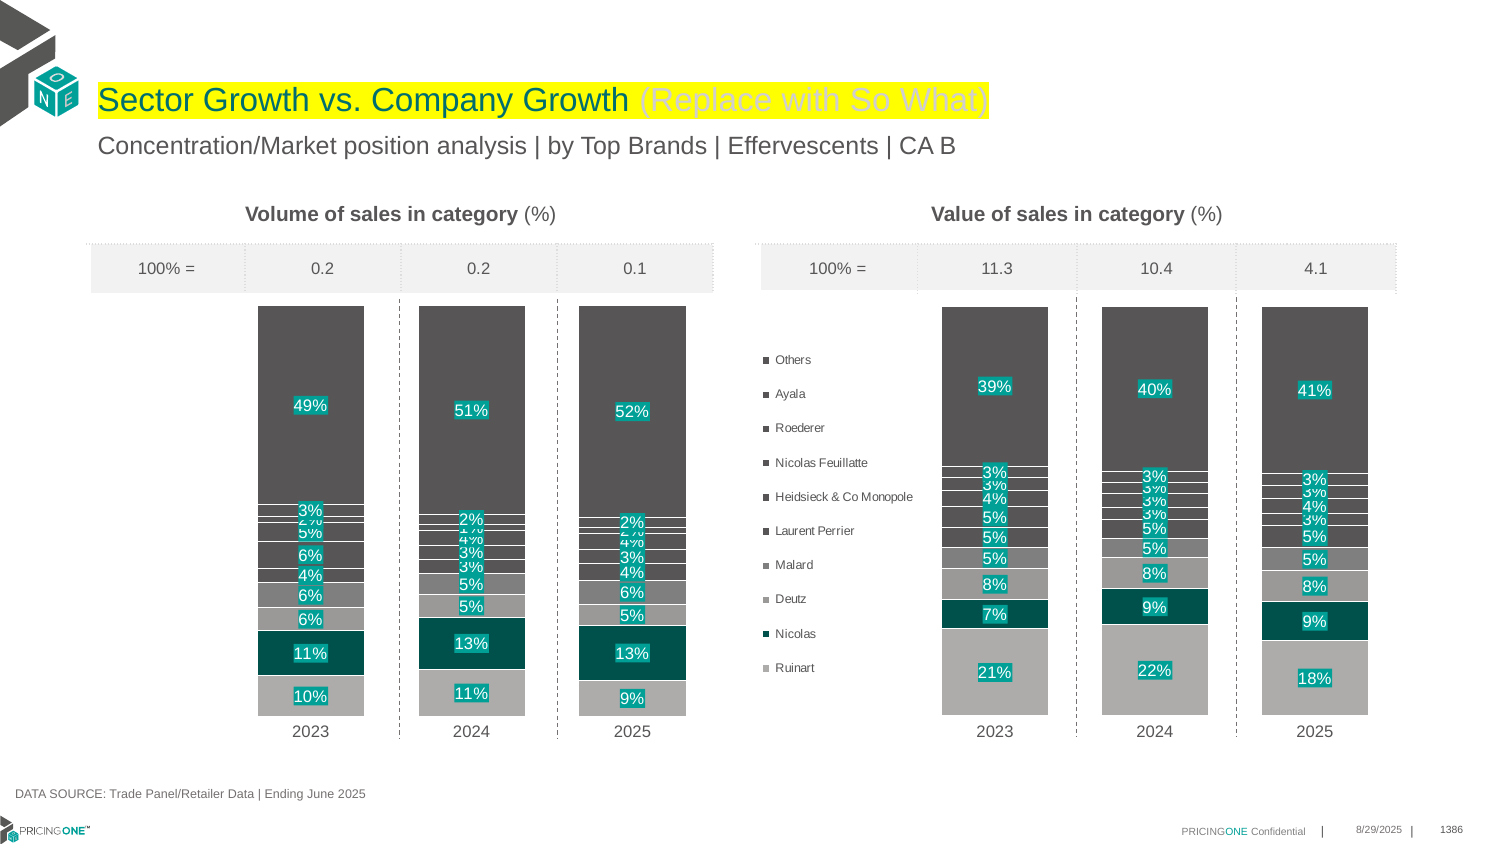

# Sector Growth vs. Company Growth (Replace with So What)
Concentration/Market position analysis | by Top Brands | Effervescents | CA B
| Volume of sales in category (%) |  |  |  |
| --- | --- | --- | --- |
| 100% = | 0.2 | 0.2 | 0.1 |
| Value of sales in category (%) |  |  |  |
| --- | --- | --- | --- |
| 100% = | 11.3 | 10.4 | 4.1 |

### Chart

| Category | Ruinart | Nicolas | Deutz | Malard | Laurent Perrier | Heidsieck & Co Monopole | Nicolas Feuillatte | Roederer | Ayala | Others |
|---|---|---|---|---|---|---|---|---|---|---|
| 2023 | 0.09912201457897081 | 0.1089093247963232 | 0.05637174294052263 | 0.06081787110391367 | 0.03549825360415305 | 0.0645021626999821 | 0.04564358537773356 | 0.016036035285938496 | 0.027396975134154008 | 0.4857020344783084 |
| 2024 | 0.11363677025745621 | 0.12768146279498327 | 0.05497557833717997 | 0.05198325371692341 | 0.03426636609235503 | 0.03276349453419927 | 0.03768808258637039 | 0.013753958456336214 | 0.024010162274345624 | 0.5092408709498506 |
| 2025 | 0.08720646335508501 | 0.13403915301638034 | 0.051737914502596884 | 0.058196830470102545 | 0.03991876414968704 | 0.033925955520042614 | 0.03986327518089404 | 0.015037510542904071 | 0.022939139699027833 | 0.5171349935632796 |

### Chart

| Category | Ruinart | Nicolas | Deutz | Malard | Laurent Perrier | Heidsieck & Co Monopole | Nicolas Feuillatte | Roederer | Ayala | Others |
|---|---|---|---|---|---|---|---|---|---|---|
| 2023 | 0.21171196372322468 | 0.0714964178688157 | 0.07558291035756942 | 0.05115350537978003 | 0.04973125703931358 | 0.050904272782993594 | 0.03930116988592843 | 0.031350197865501465 | 0.02805830606418994 | 0.39070999903268316 |
| 2024 | 0.22233979116392869 | 0.08716222890175547 | 0.07625475990552297 | 0.046928042609012594 | 0.04732728067755138 | 0.028210063725981935 | 0.03434333087584187 | 0.027598546915912396 | 0.026413636824864552 | 0.4034223183996281 |
| 2025 | 0.18365696410178156 | 0.09434668589704936 | 0.07679272658358387 | 0.054605754593571525 | 0.05485064662572006 | 0.028814562584681572 | 0.038085264268037405 | 0.032008250031072986 | 0.027241346635441907 | 0.4095977986790598 |
DATA SOURCE: Trade Panel/Retailer Data | Ending June 2025

8/29/2025
1386